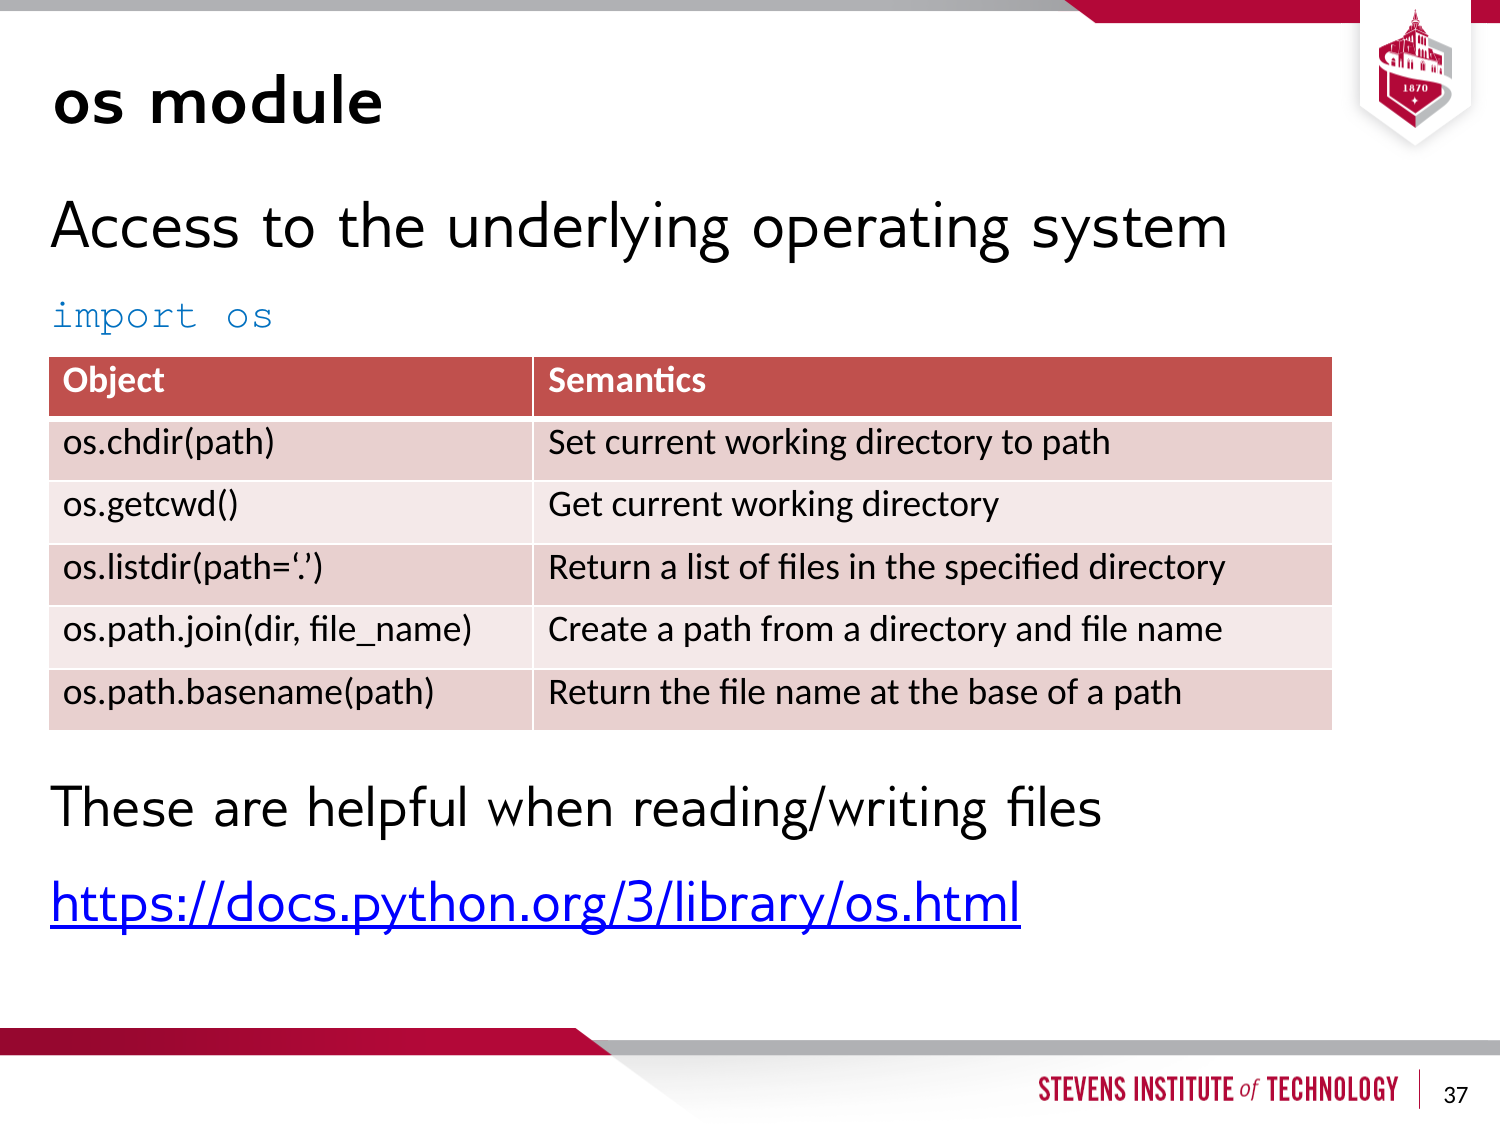

# os module
Access to the underlying operating system
import os

These are helpful when reading/writing files
https://docs.python.org/3/library/os.html

| Object | Semantics |
| --- | --- |
| os.chdir(path) | Set current working directory to path |
| os.getcwd() | Get current working directory |
| os.listdir(path=‘.’) | Return a list of files in the specified directory |
| os.path.join(dir, file\_name) | Create a path from a directory and file name |
| os.path.basename(path) | Return the file name at the base of a path |
37